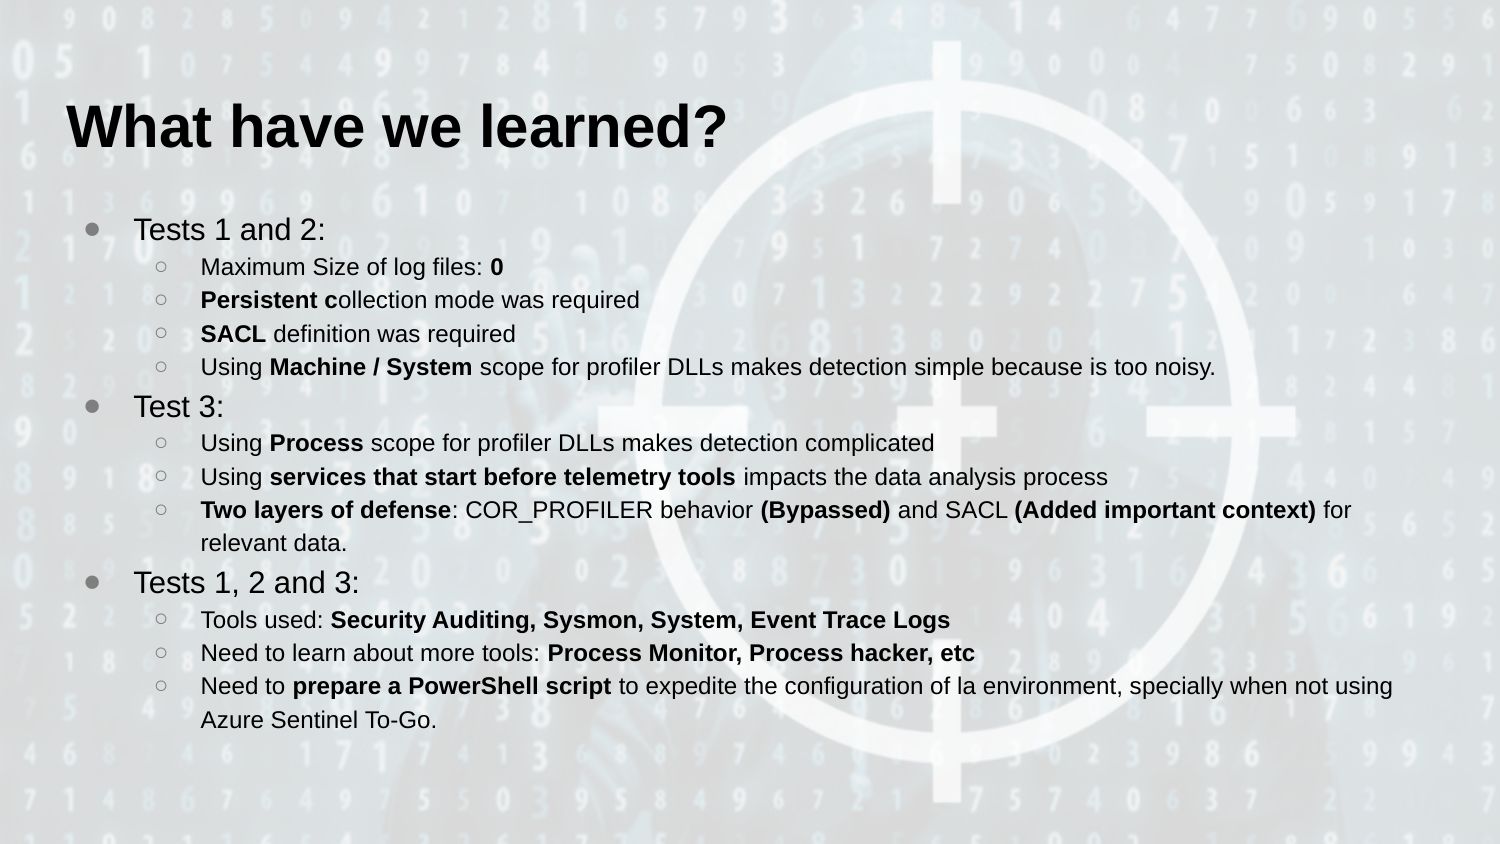

# What have we learned?
Tests 1 and 2:
Maximum Size of log files: 0
Persistent collection mode was required
SACL definition was required
Using Machine / System scope for profiler DLLs makes detection simple because is too noisy.
Test 3:
Using Process scope for profiler DLLs makes detection complicated
Using services that start before telemetry tools impacts the data analysis process
Two layers of defense: COR_PROFILER behavior (Bypassed) and SACL (Added important context) for relevant data.
Tests 1, 2 and 3:
Tools used: Security Auditing, Sysmon, System, Event Trace Logs
Need to learn about more tools: Process Monitor, Process hacker, etc
Need to prepare a PowerShell script to expedite the configuration of la environment, specially when not using Azure Sentinel To-Go.